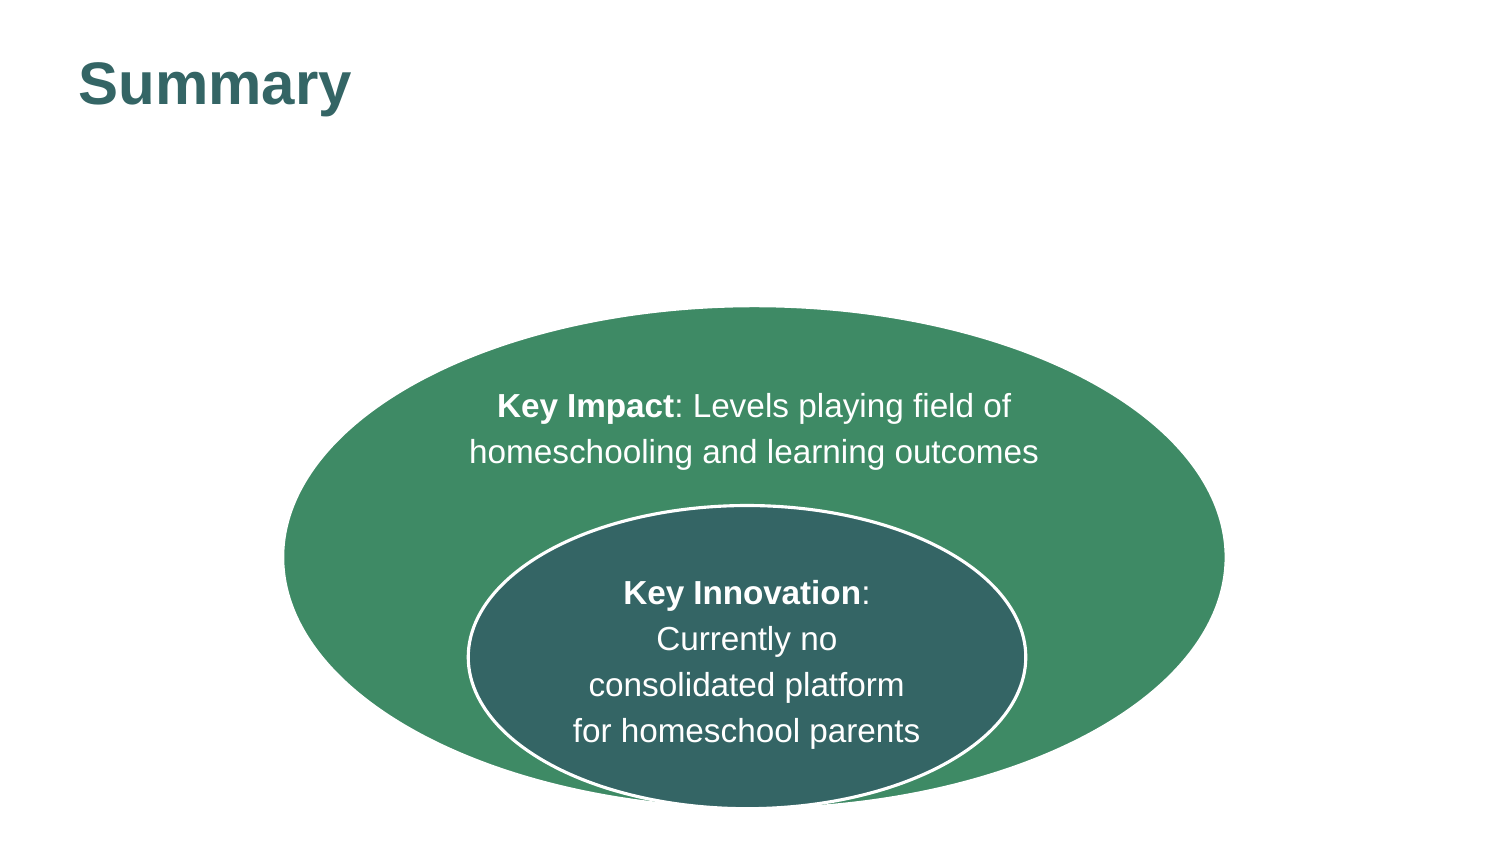

Summary
Key Impact: Levels playing field of homeschooling and learning outcomes

Key Innovation: Currently no consolidated platform for homeschool parents